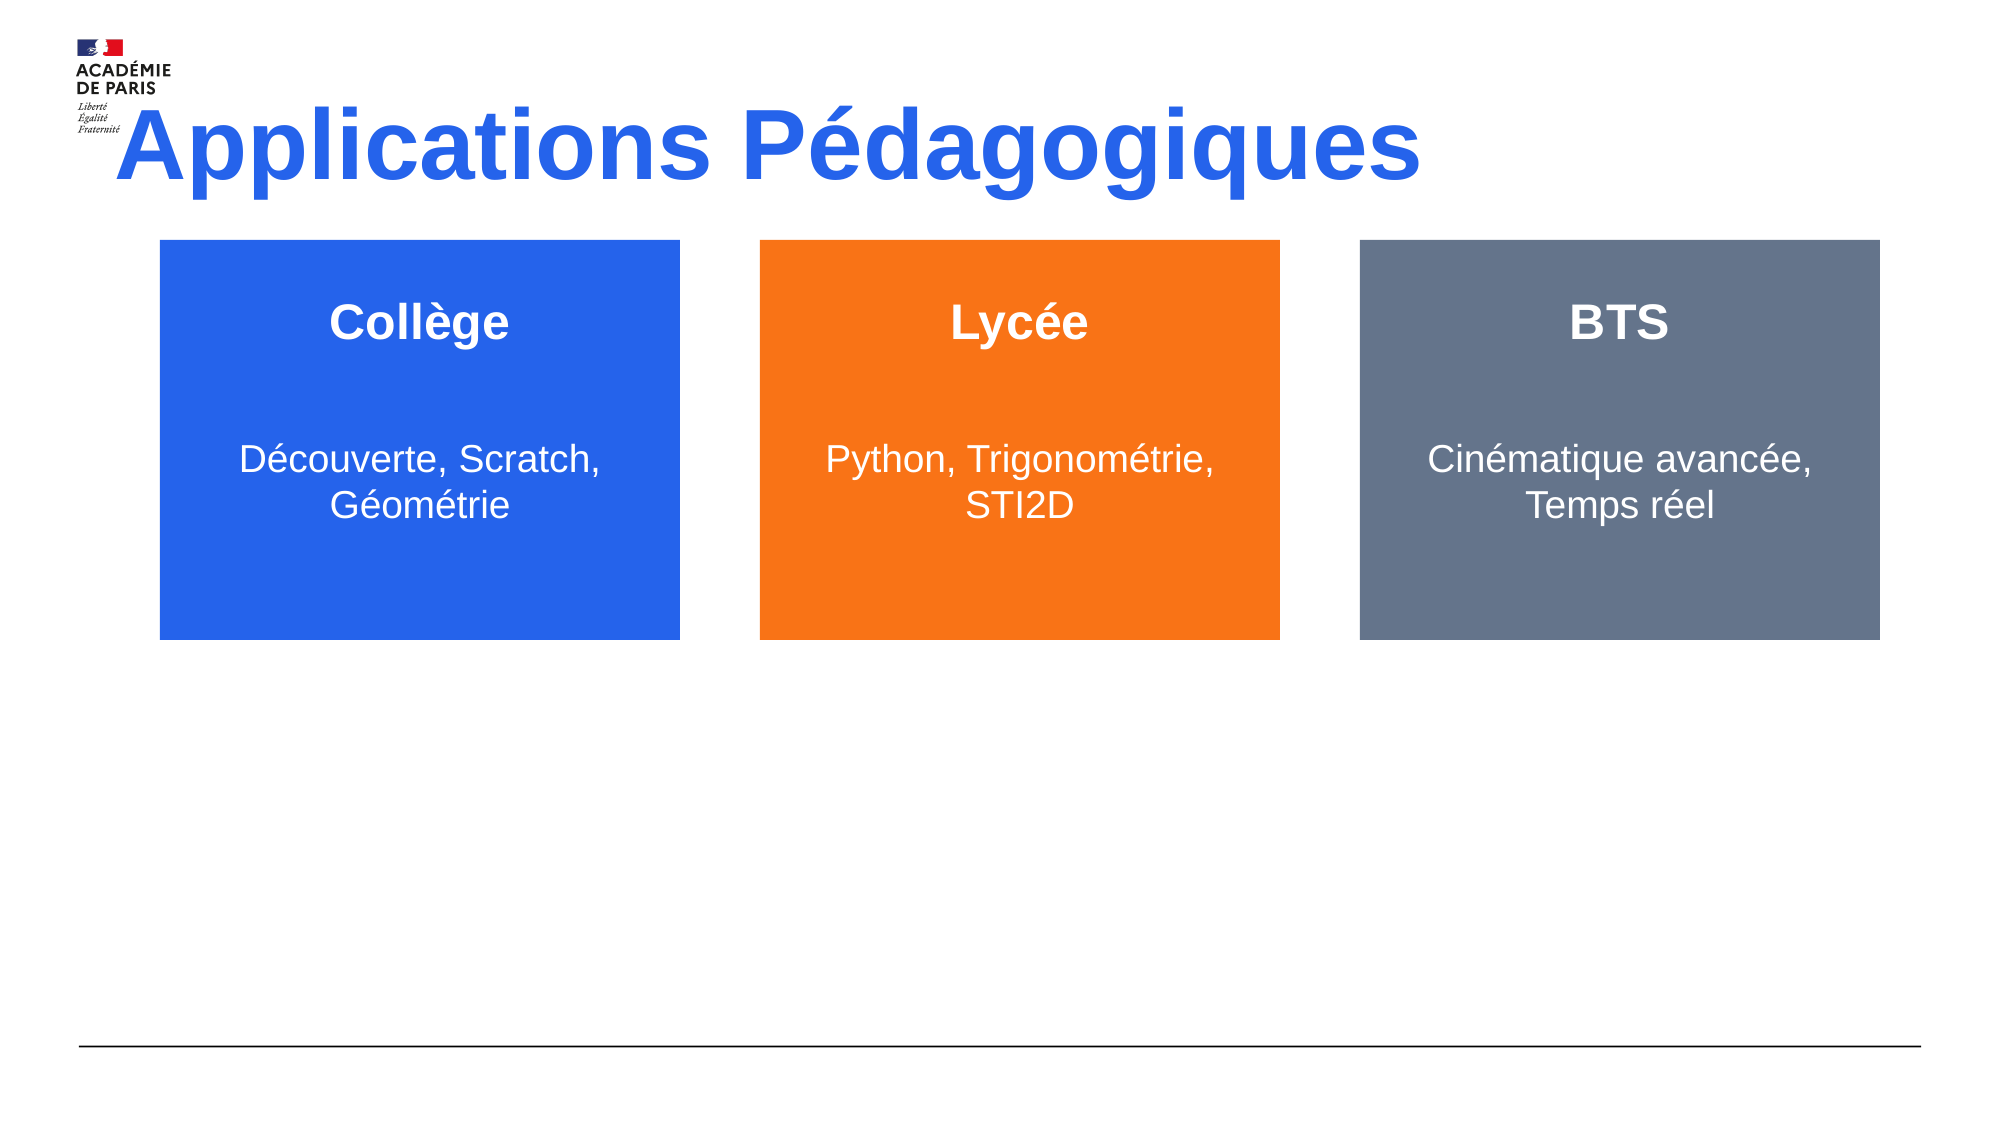

Applications Pédagogiques

Collège
Lycée
BTS
Découverte, Scratch, Géométrie
Python, Trigonométrie, STI2D
Cinématique avancée, Temps réel